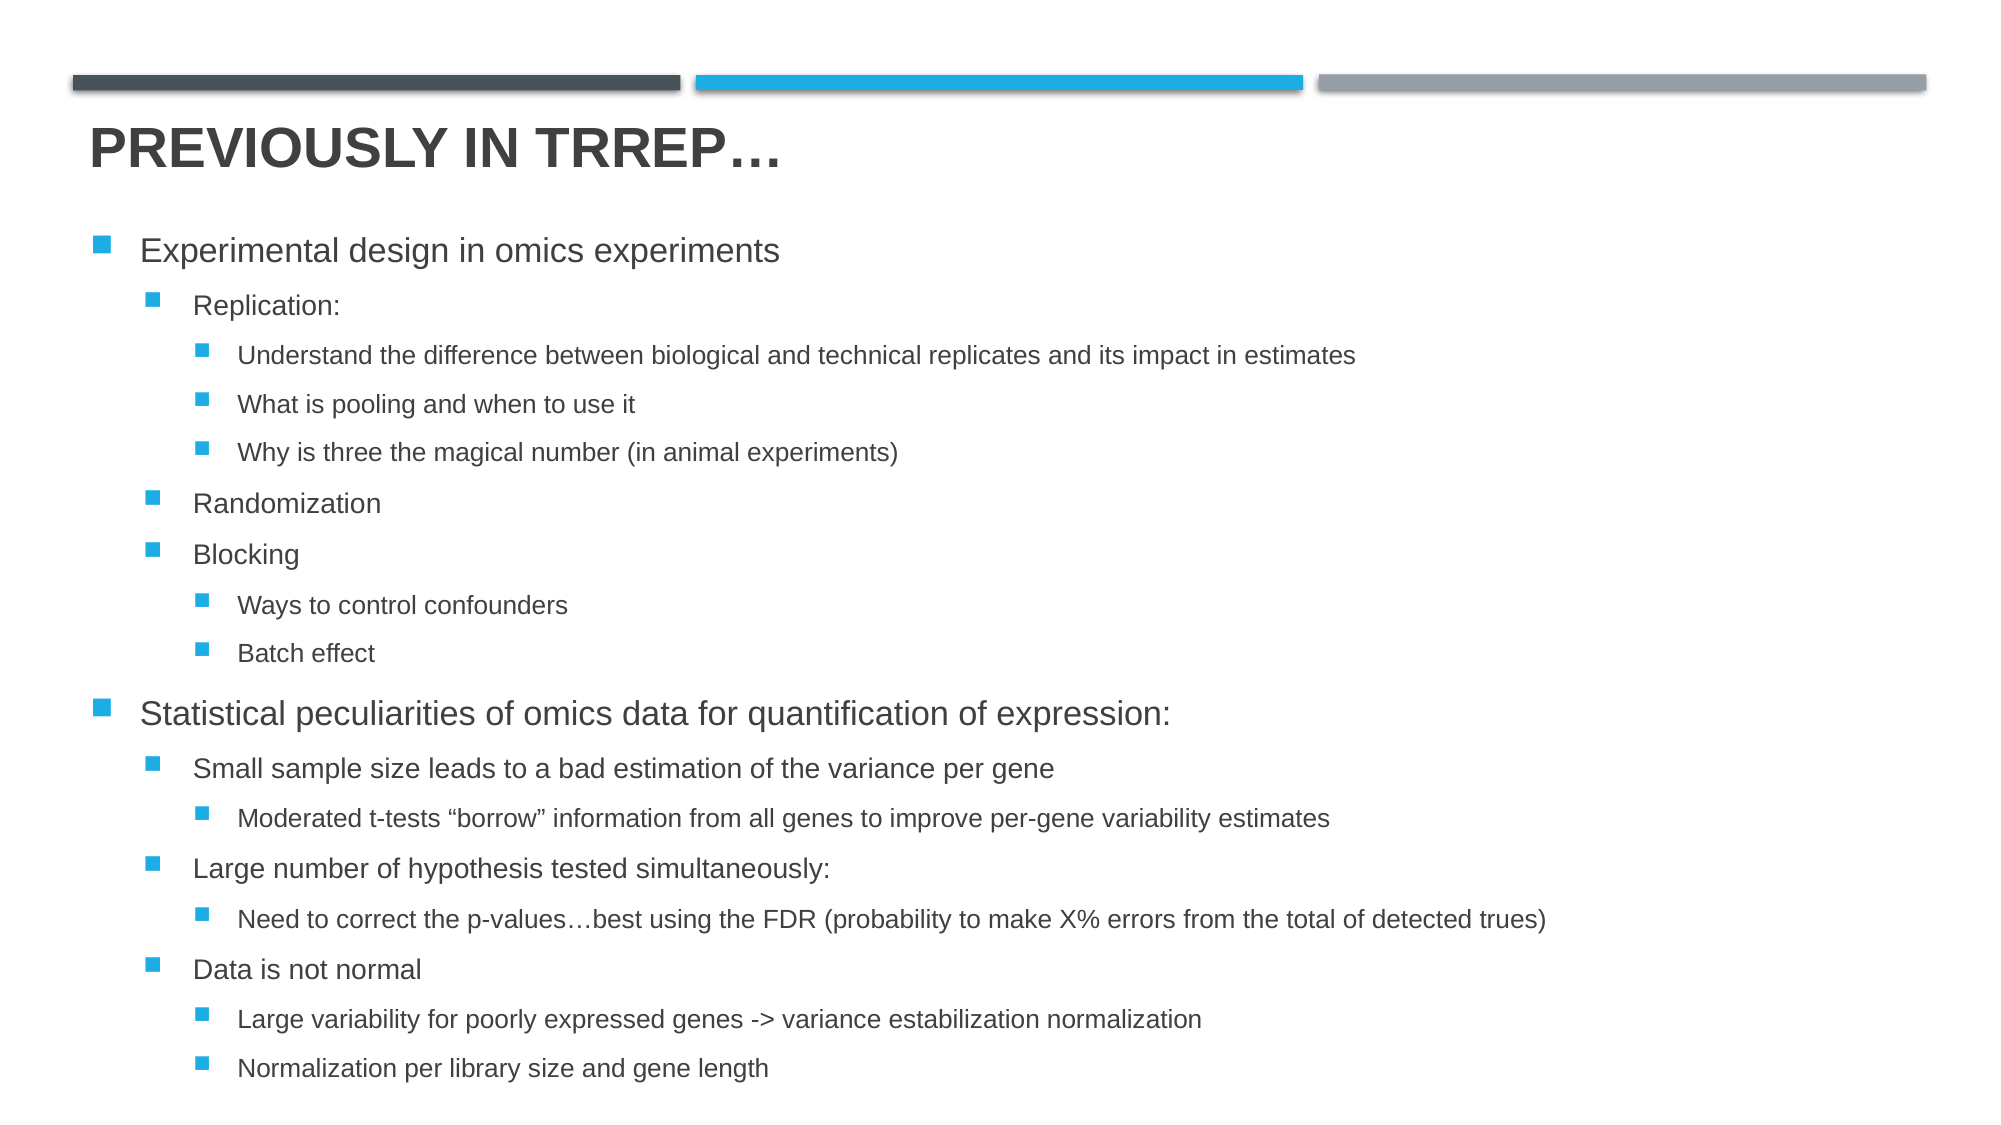

# Previously in TRREP…
Experimental design in omics experiments
Replication:
Understand the difference between biological and technical replicates and its impact in estimates
What is pooling and when to use it
Why is three the magical number (in animal experiments)
Randomization
Blocking
Ways to control confounders
Batch effect
Statistical peculiarities of omics data for quantification of expression:
Small sample size leads to a bad estimation of the variance per gene
Moderated t-tests “borrow” information from all genes to improve per-gene variability estimates
Large number of hypothesis tested simultaneously:
Need to correct the p-values…best using the FDR (probability to make X% errors from the total of detected trues)
Data is not normal
Large variability for poorly expressed genes -> variance estabilization normalization
Normalization per library size and gene length